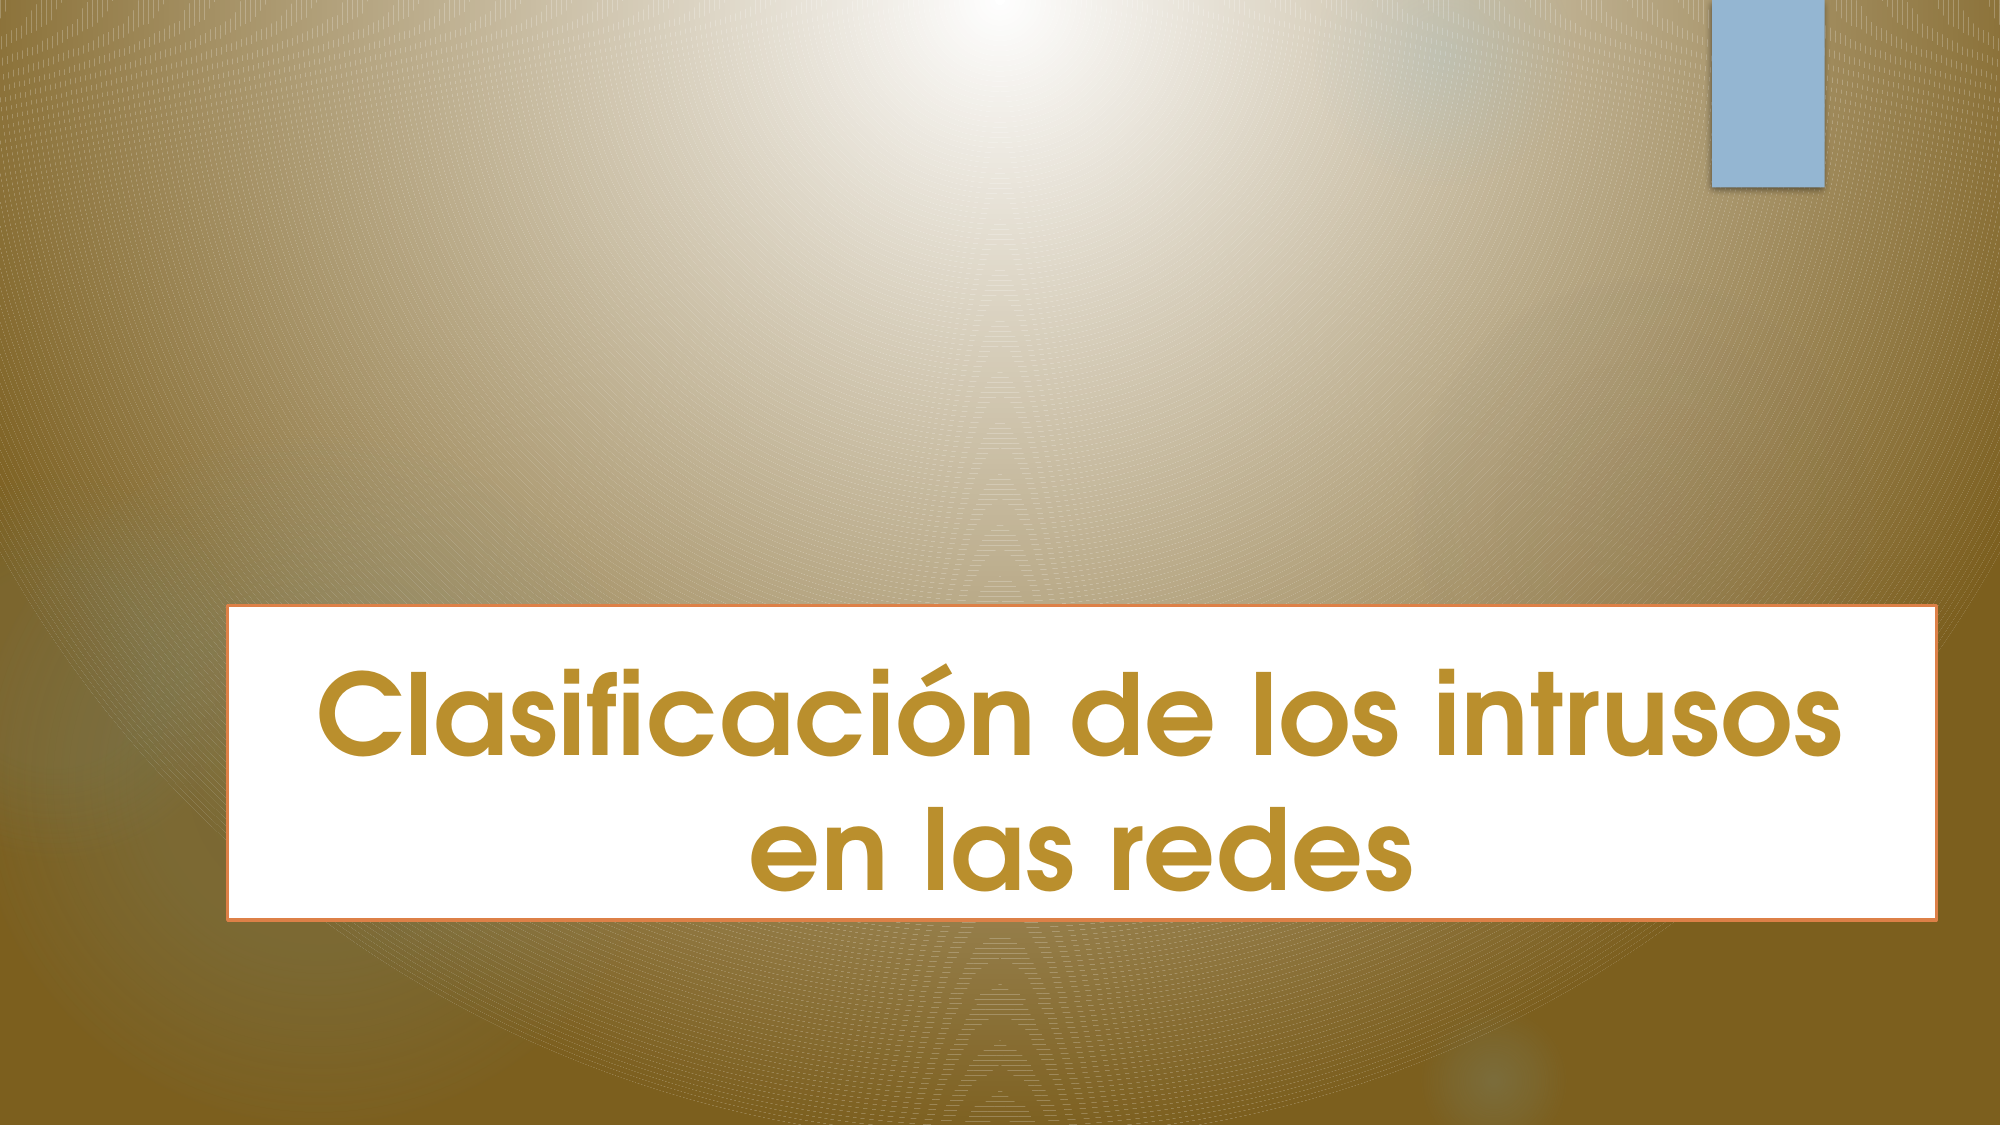

# Clasificación de los intrusos en las redes